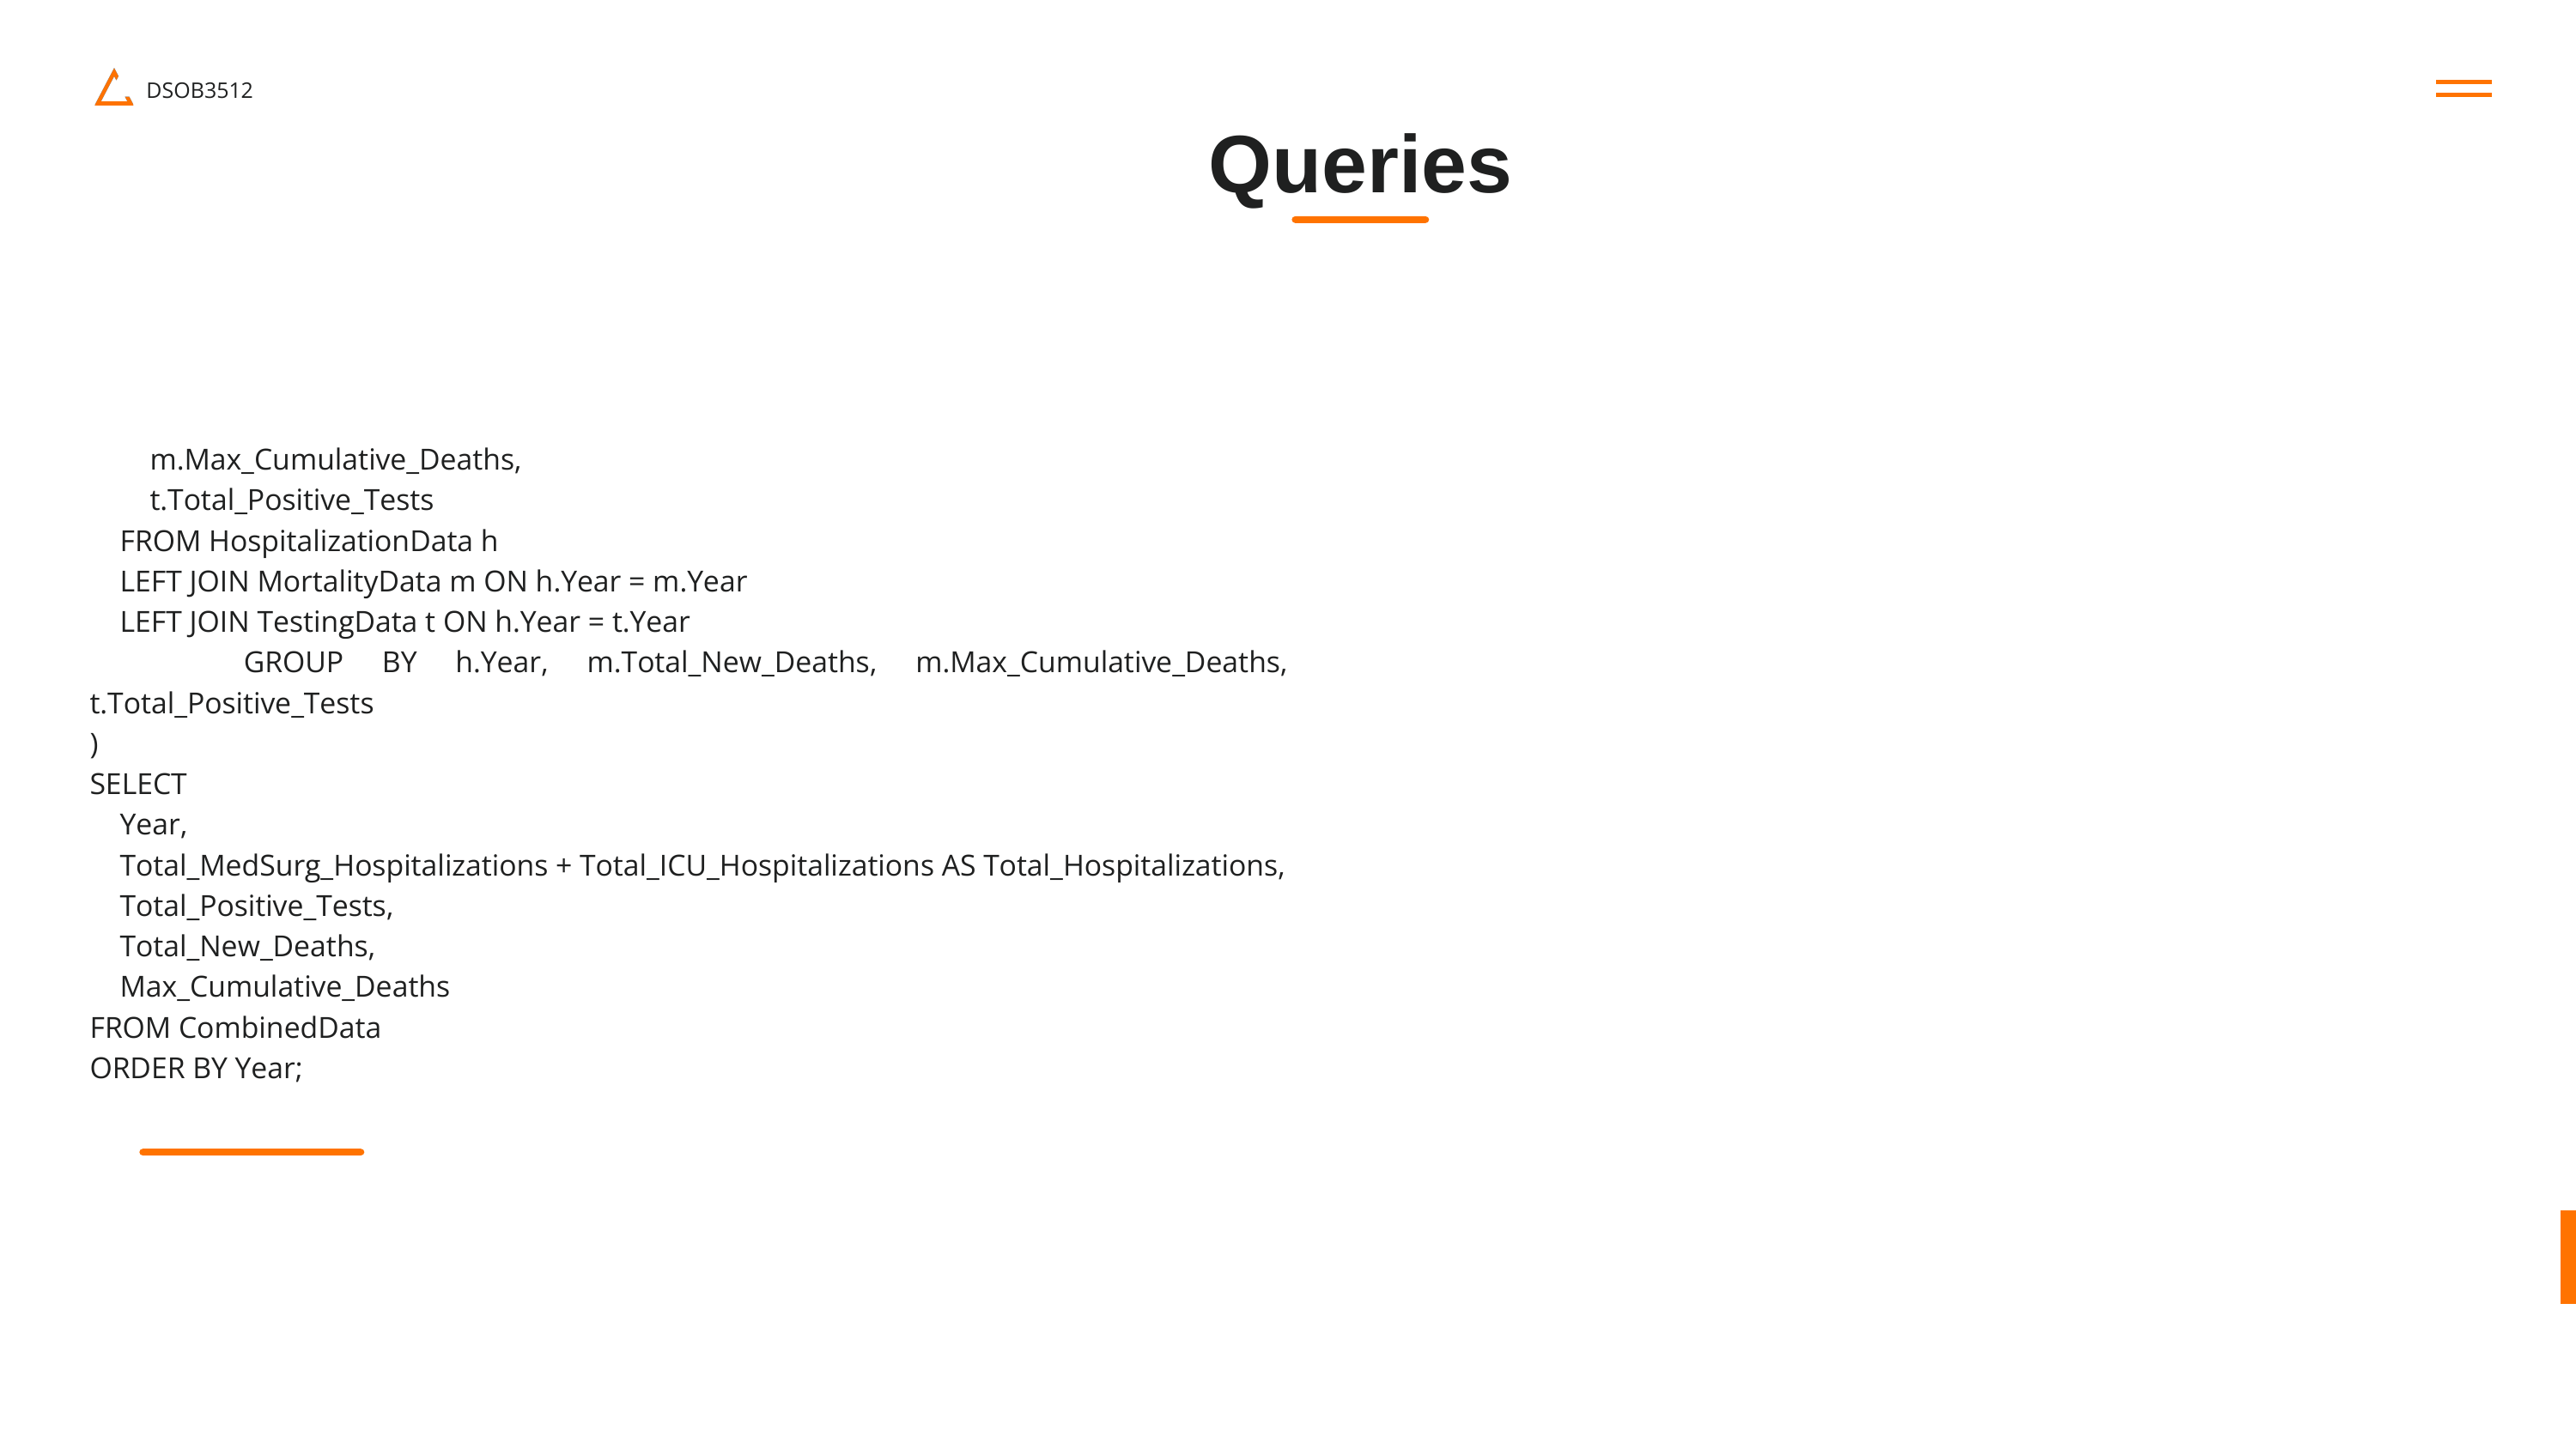

DSOB3512

Queries

        m.Max_Cumulative_Deaths,
        t.Total_Positive_Tests
    FROM HospitalizationData h
    LEFT JOIN MortalityData m ON h.Year = m.Year
    LEFT JOIN TestingData t ON h.Year = t.Year
    GROUP BY h.Year, m.Total_New_Deaths, m.Max_Cumulative_Deaths, t.Total_Positive_Tests
)
SELECT
    Year,
    Total_MedSurg_Hospitalizations + Total_ICU_Hospitalizations AS Total_Hospitalizations,
    Total_Positive_Tests,
    Total_New_Deaths,
    Max_Cumulative_Deaths
FROM CombinedData
ORDER BY Year;